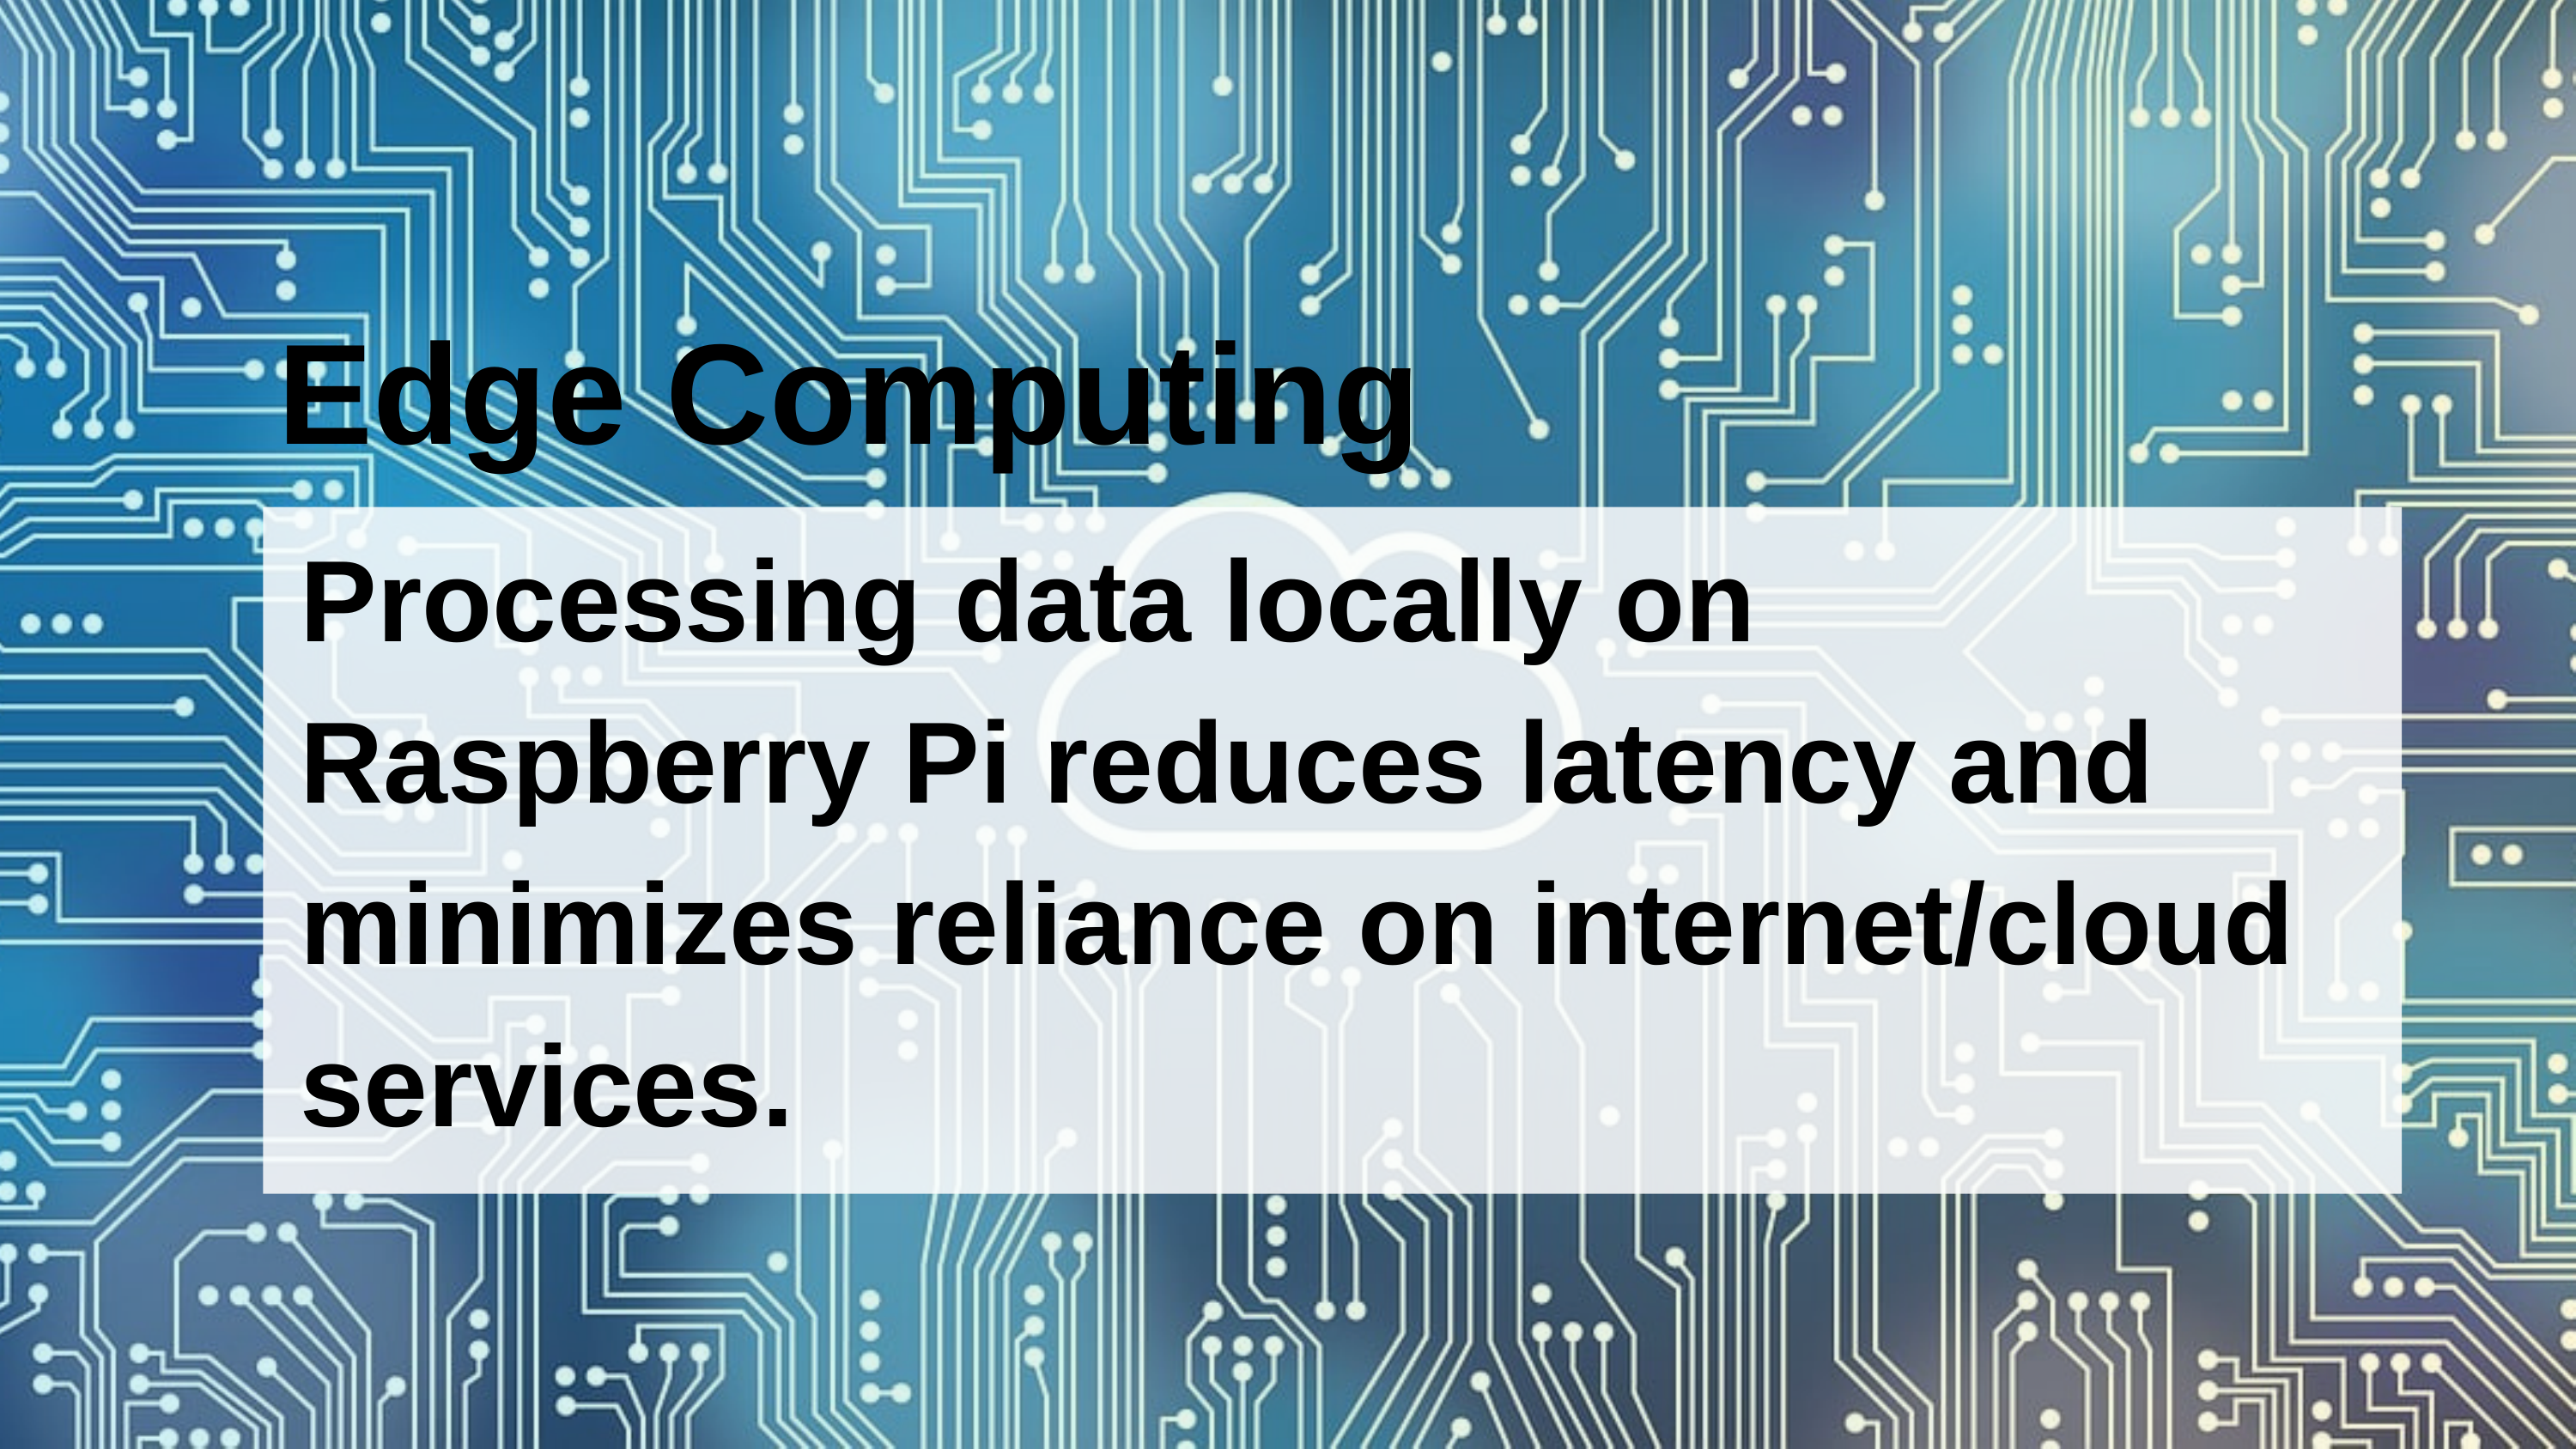

Edge Computing
Processing data locally on Raspberry Pi reduces latency and minimizes reliance on internet/cloud services.